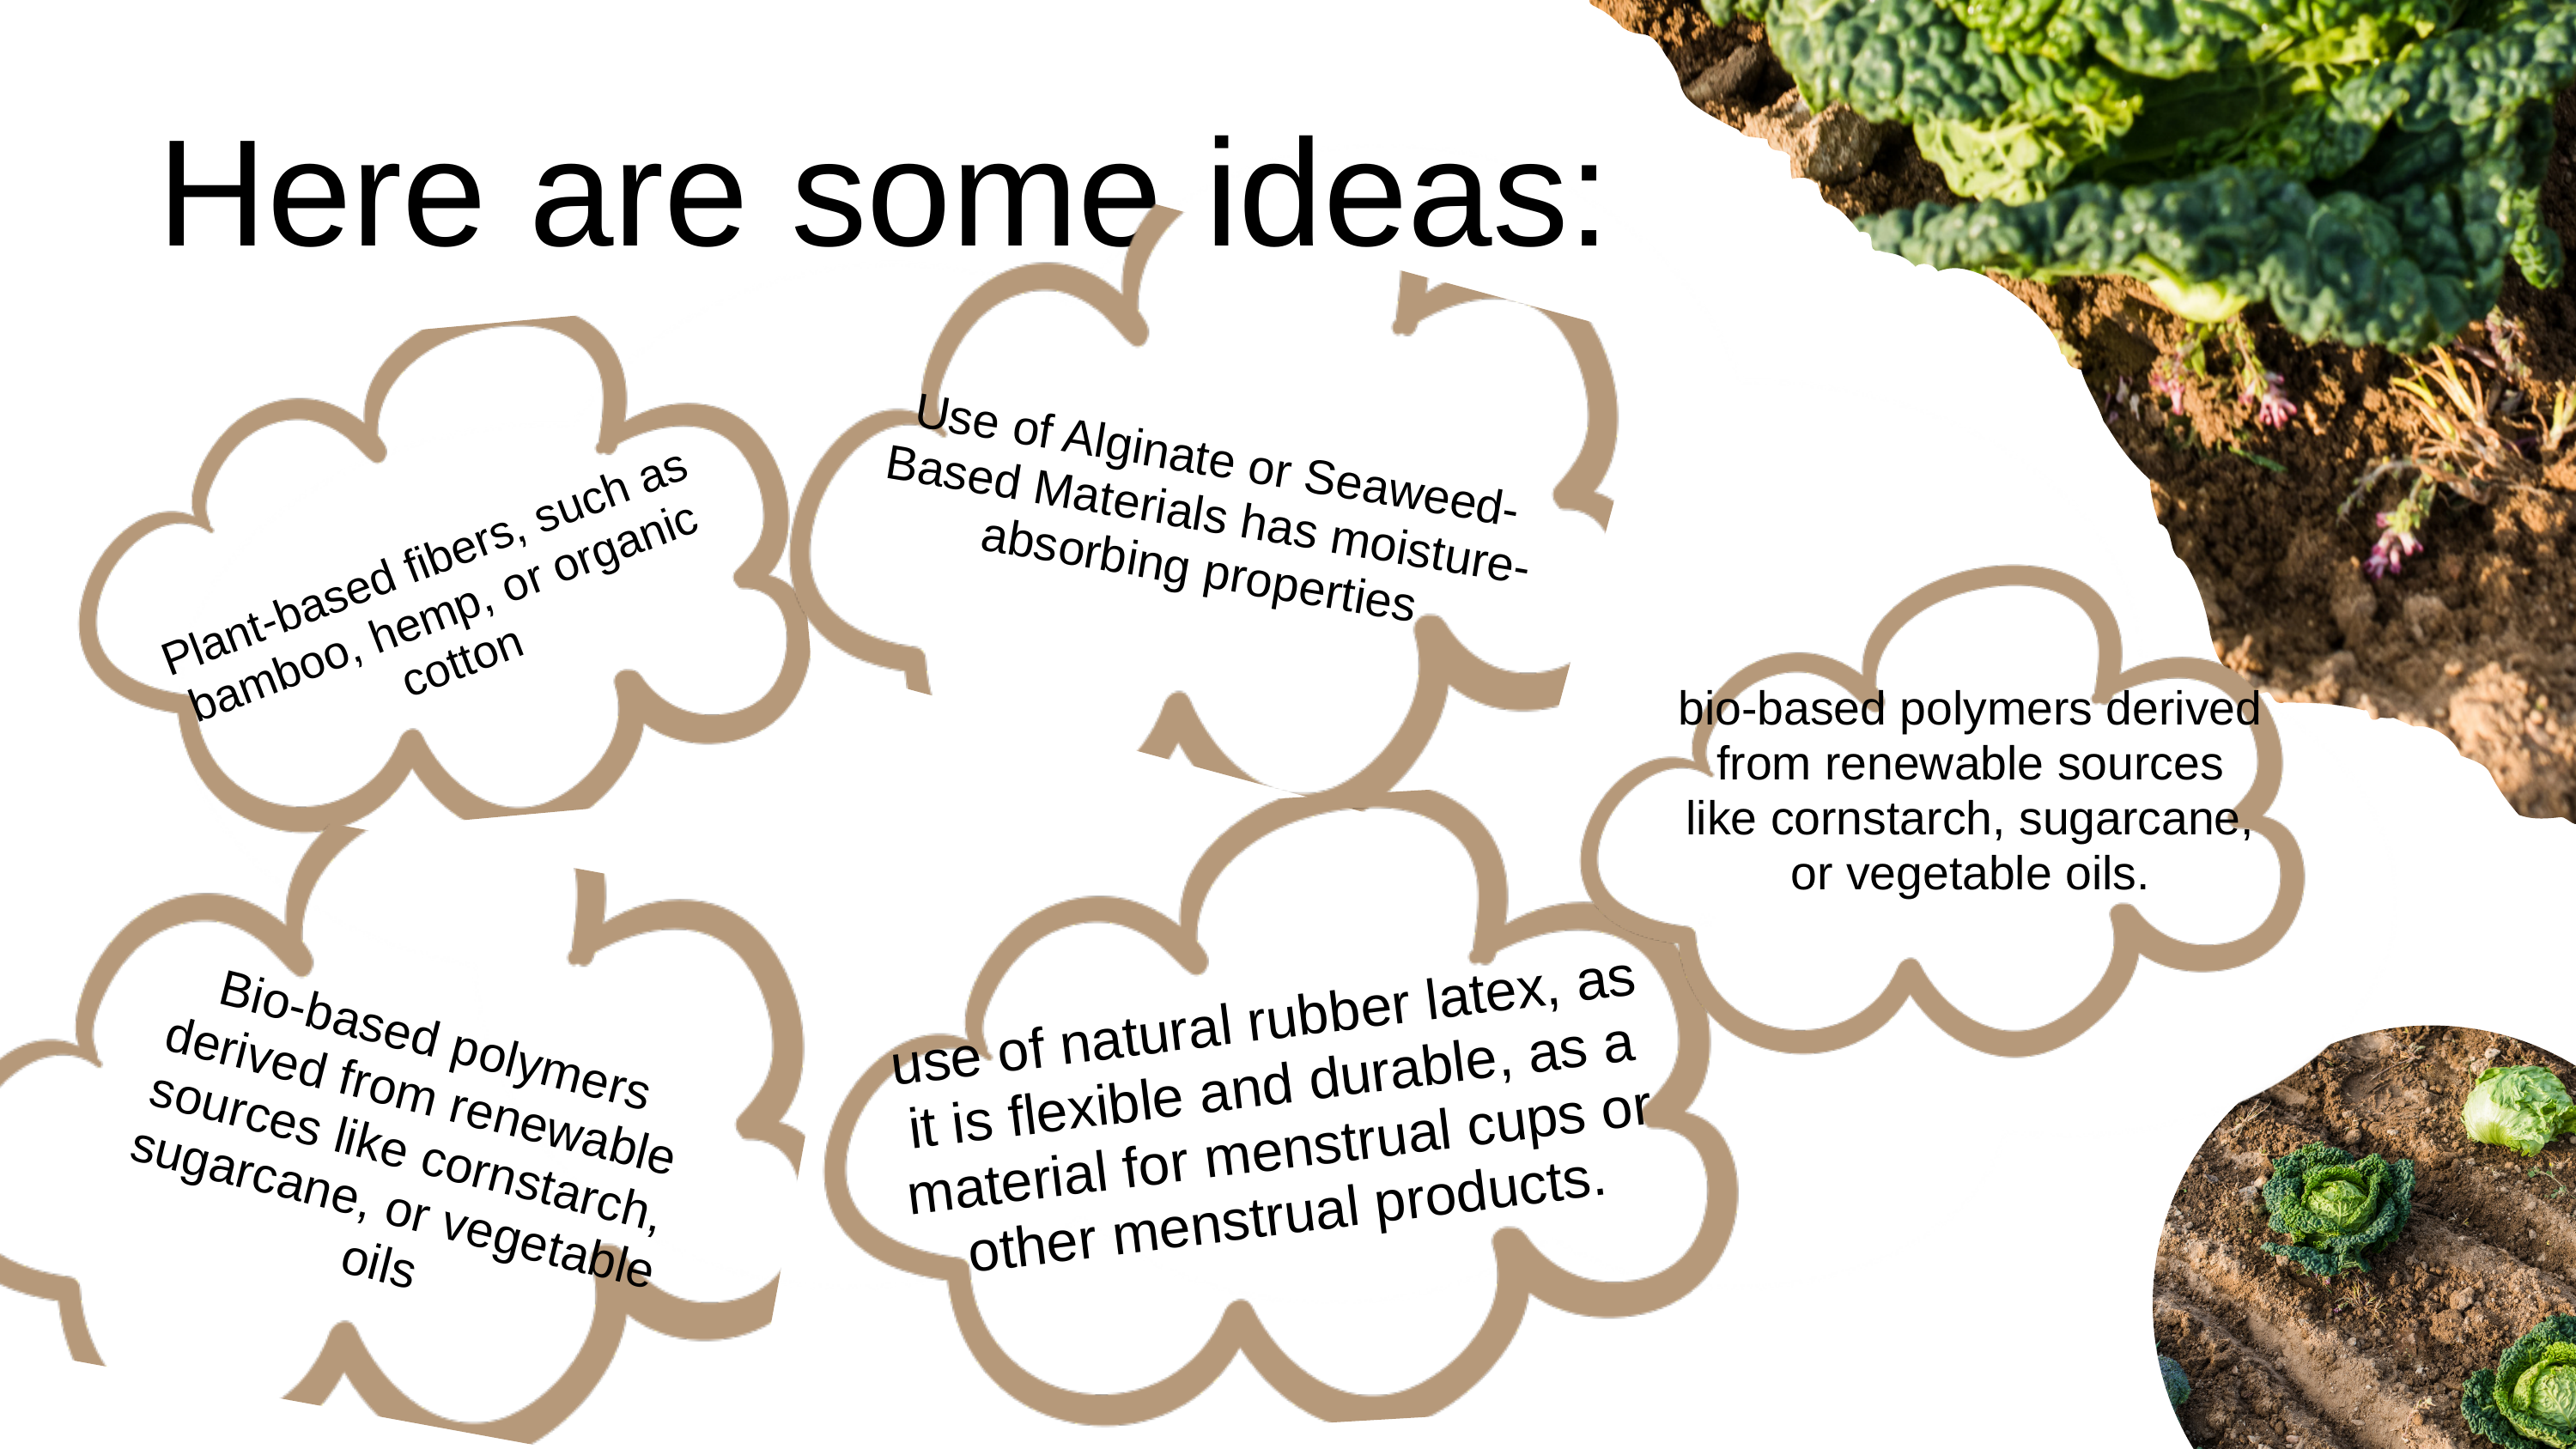

Here are some ideas:

Use of Alginate or Seaweed-Based Materials has moisture-absorbing properties
Plant-based fibers, such as bamboo, hemp, or organic cotton

bio-based polymers derived from renewable sources like cornstarch, sugarcane, or vegetable oils.

use of natural rubber latex, as it is flexible and durable, as a material for menstrual cups or other menstrual products.
Bio-based polymers derived from renewable sources like cornstarch, sugarcane, or vegetable oils